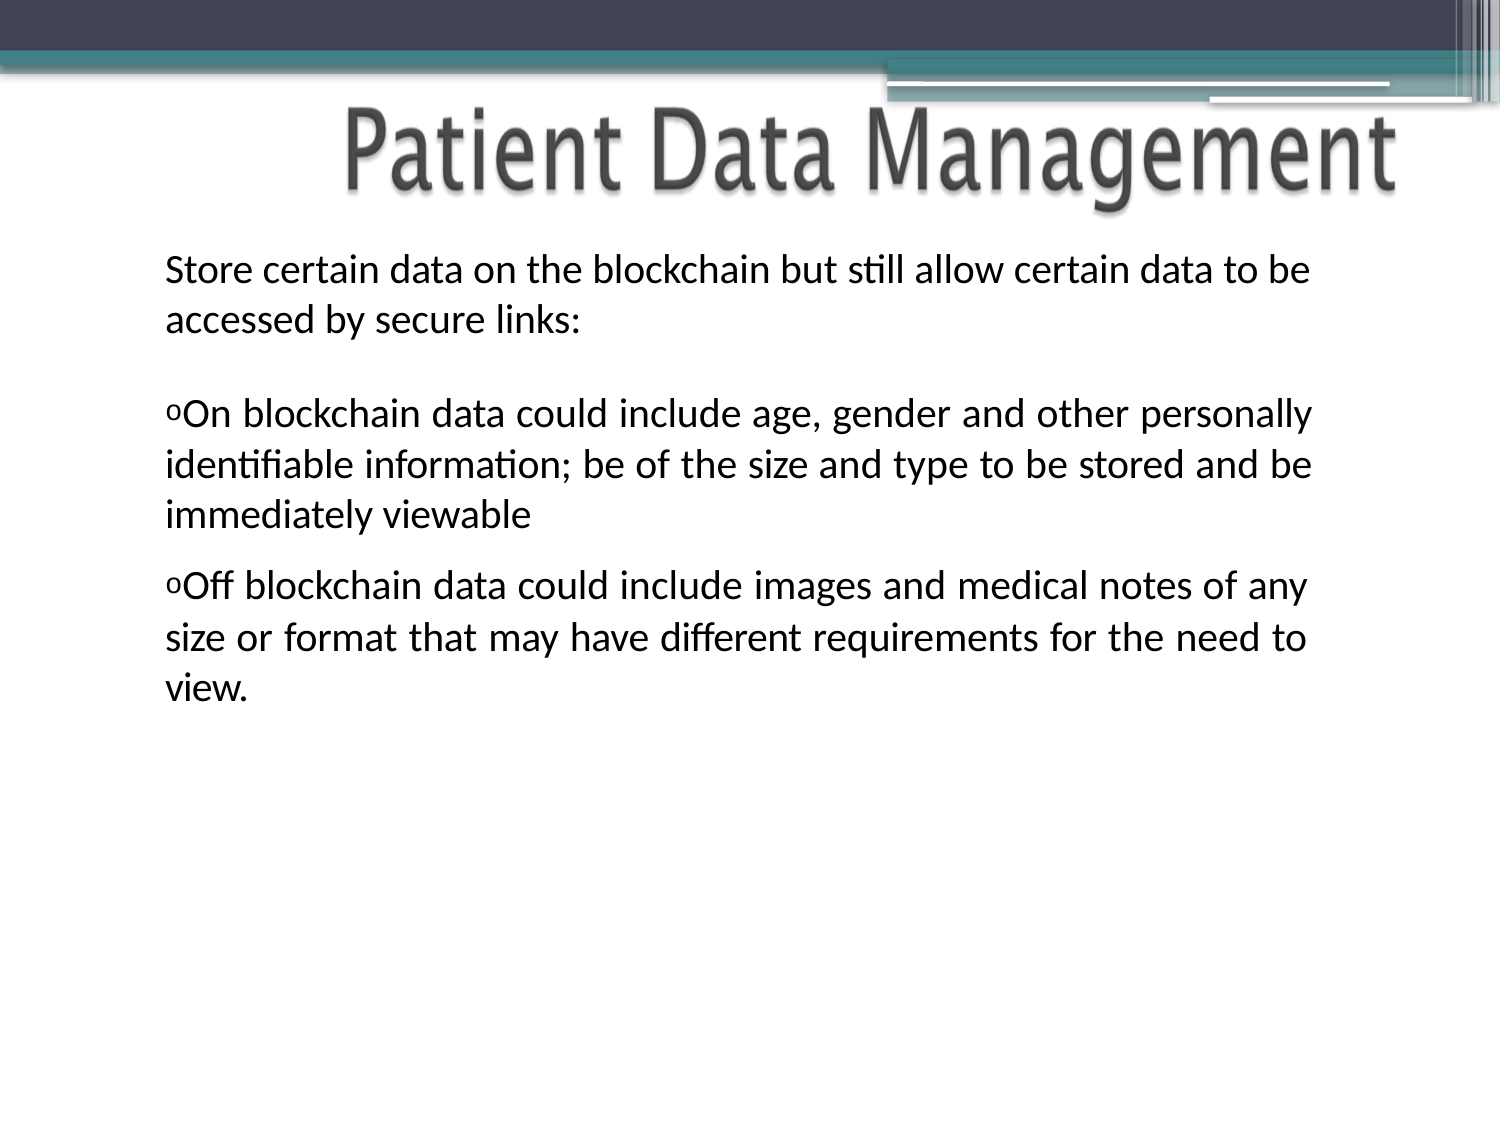

Store certain data on the blockchain but still allow certain data to be  accessed by secure links:
oOn blockchain data could include age, gender and other personally  identifiable information; be of the size and type to be stored and be  immediately viewable
oOff blockchain data could include images and medical notes of any  size or format that may have different requirements for the need to  view.